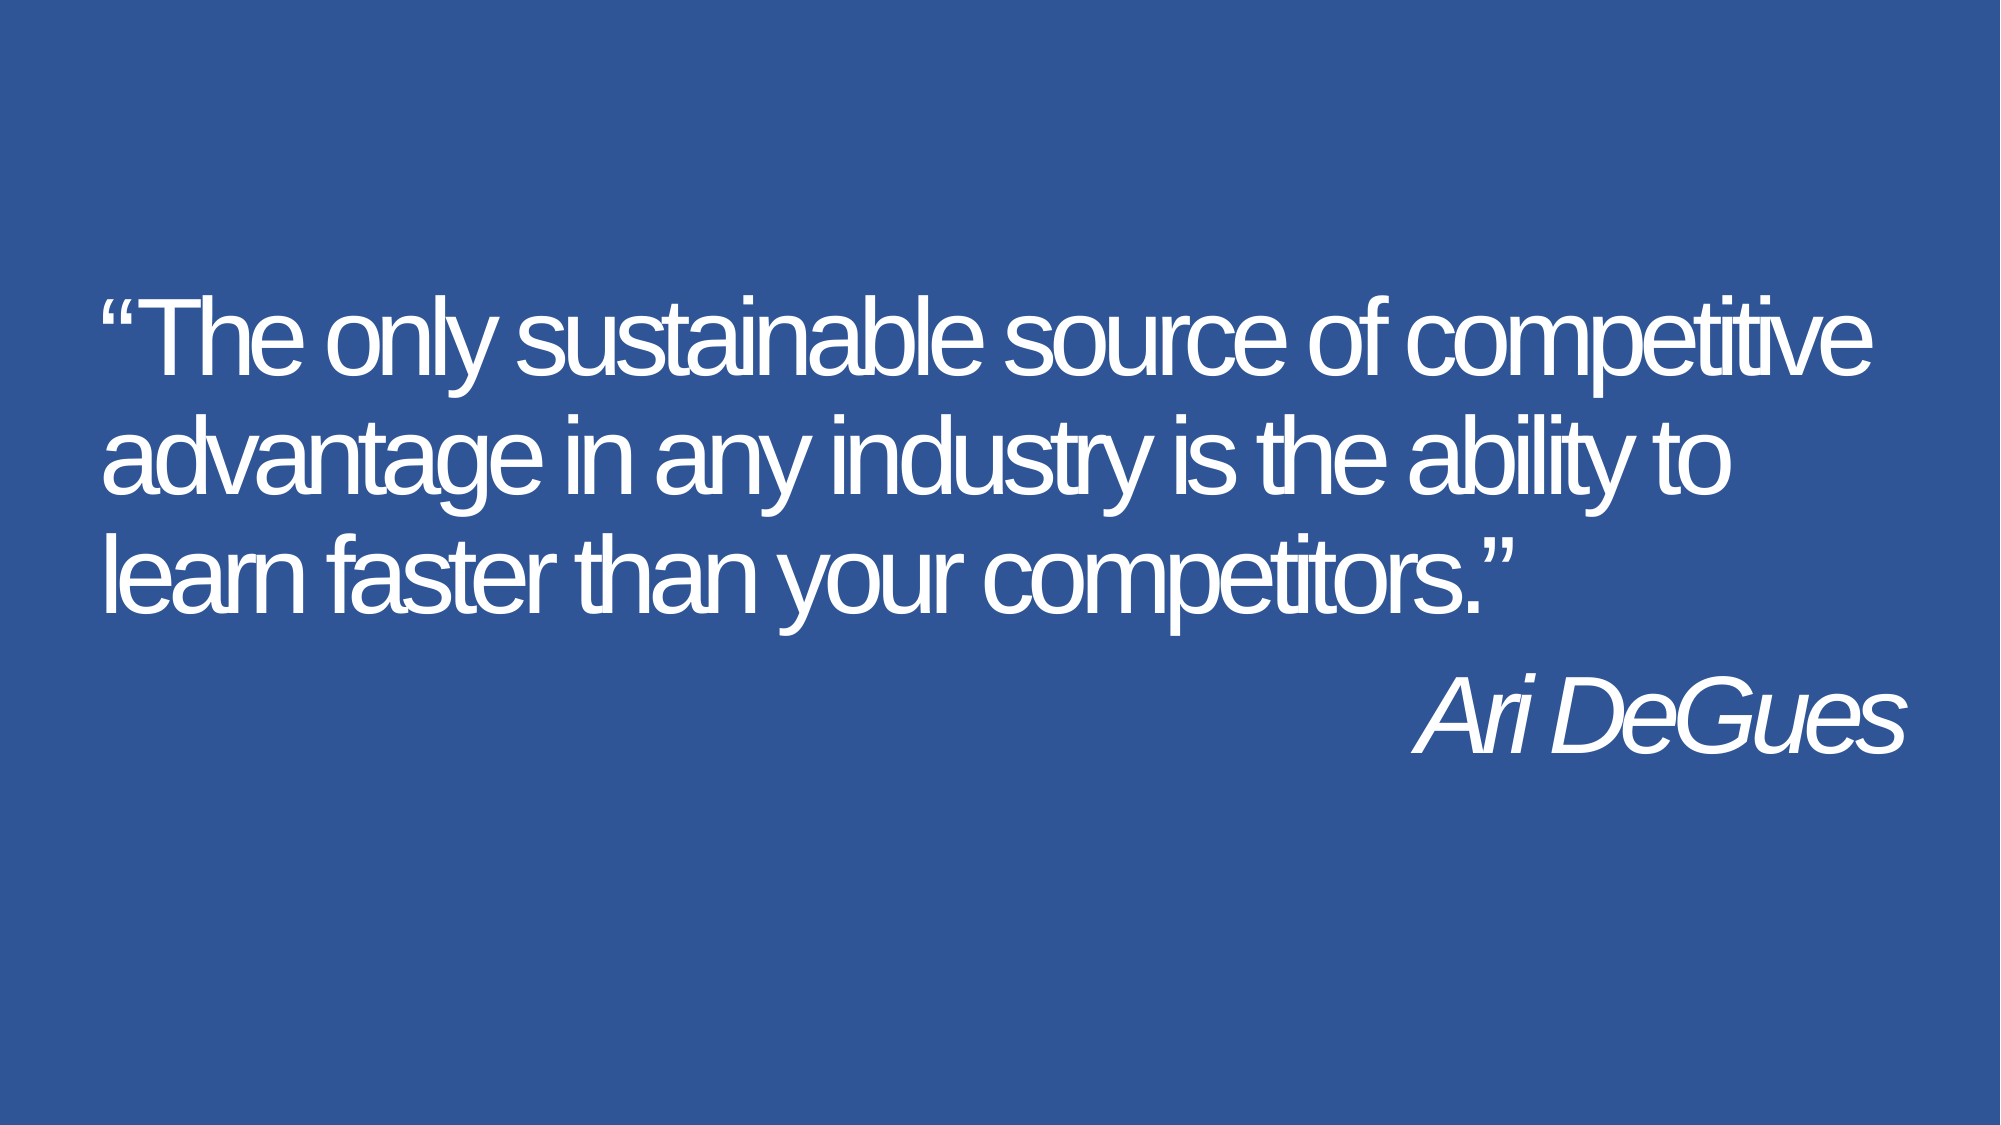

“The only sustainable source of competitive advantage in any industry is the ability to learn faster than your competitors.”
Ari DeGues